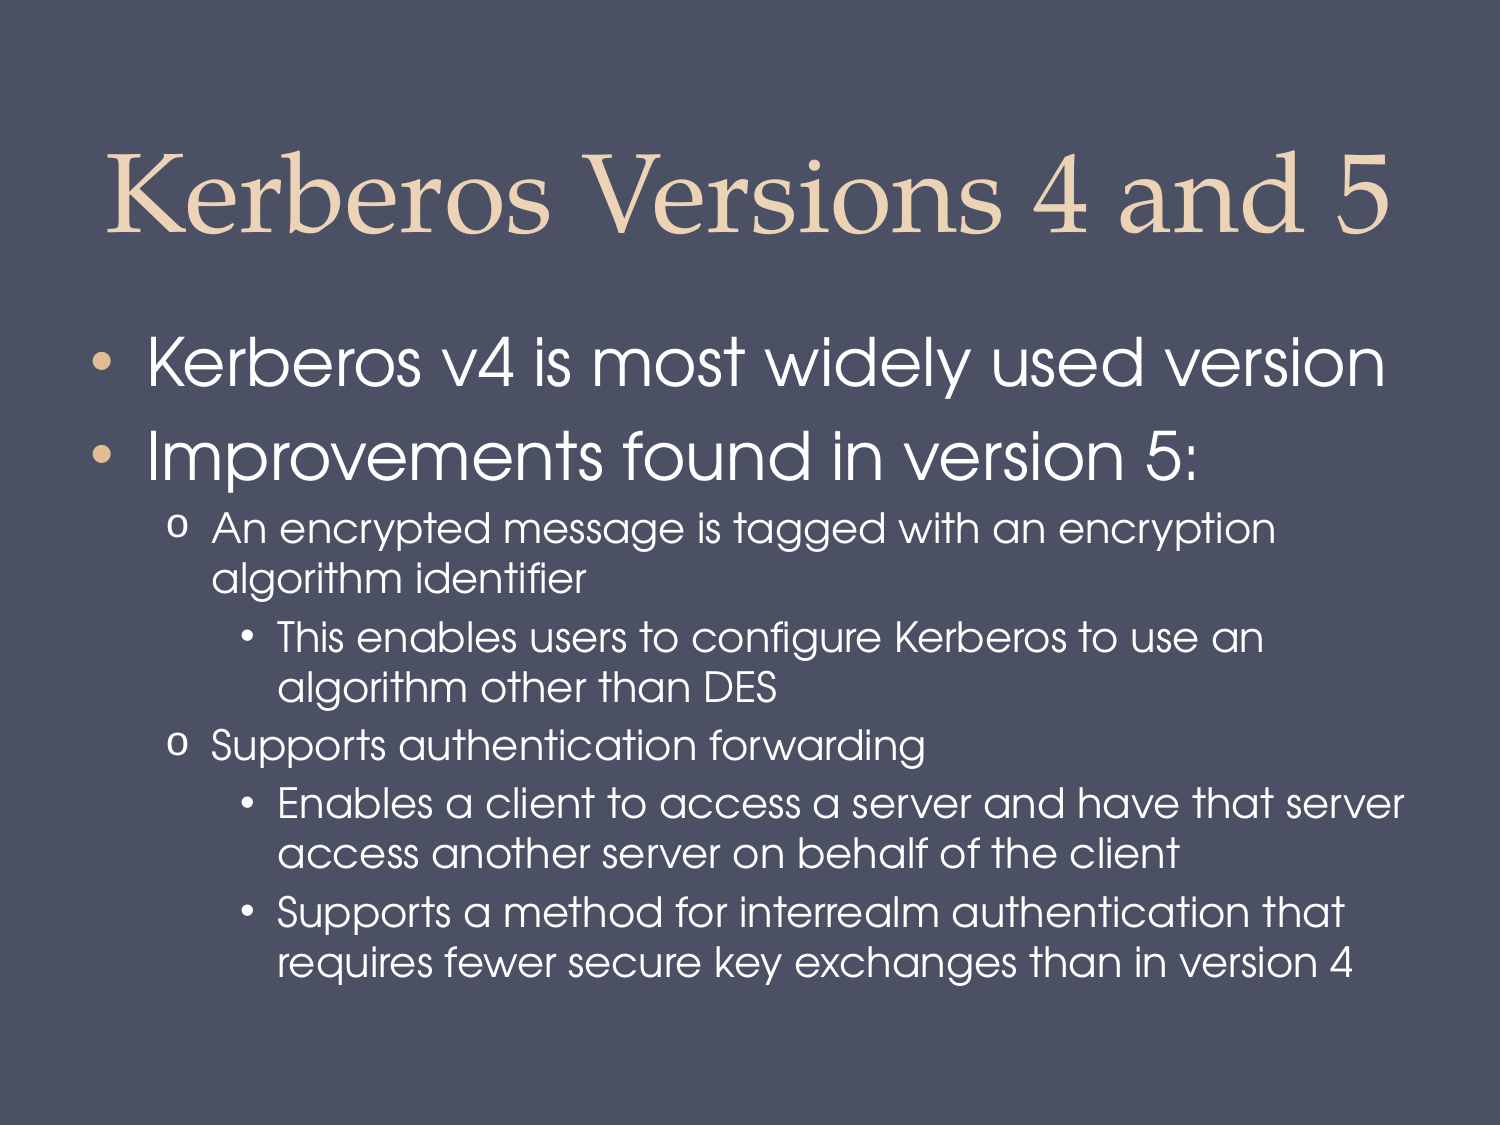

# Kerberos Versions 4 and 5
Kerberos v4 is most widely used version
Improvements found in version 5:
An encrypted message is tagged with an encryption algorithm identifier
This enables users to configure Kerberos to use an algorithm other than DES
Supports authentication forwarding
Enables a client to access a server and have that server access another server on behalf of the client
Supports a method for interrealm authentication that requires fewer secure key exchanges than in version 4